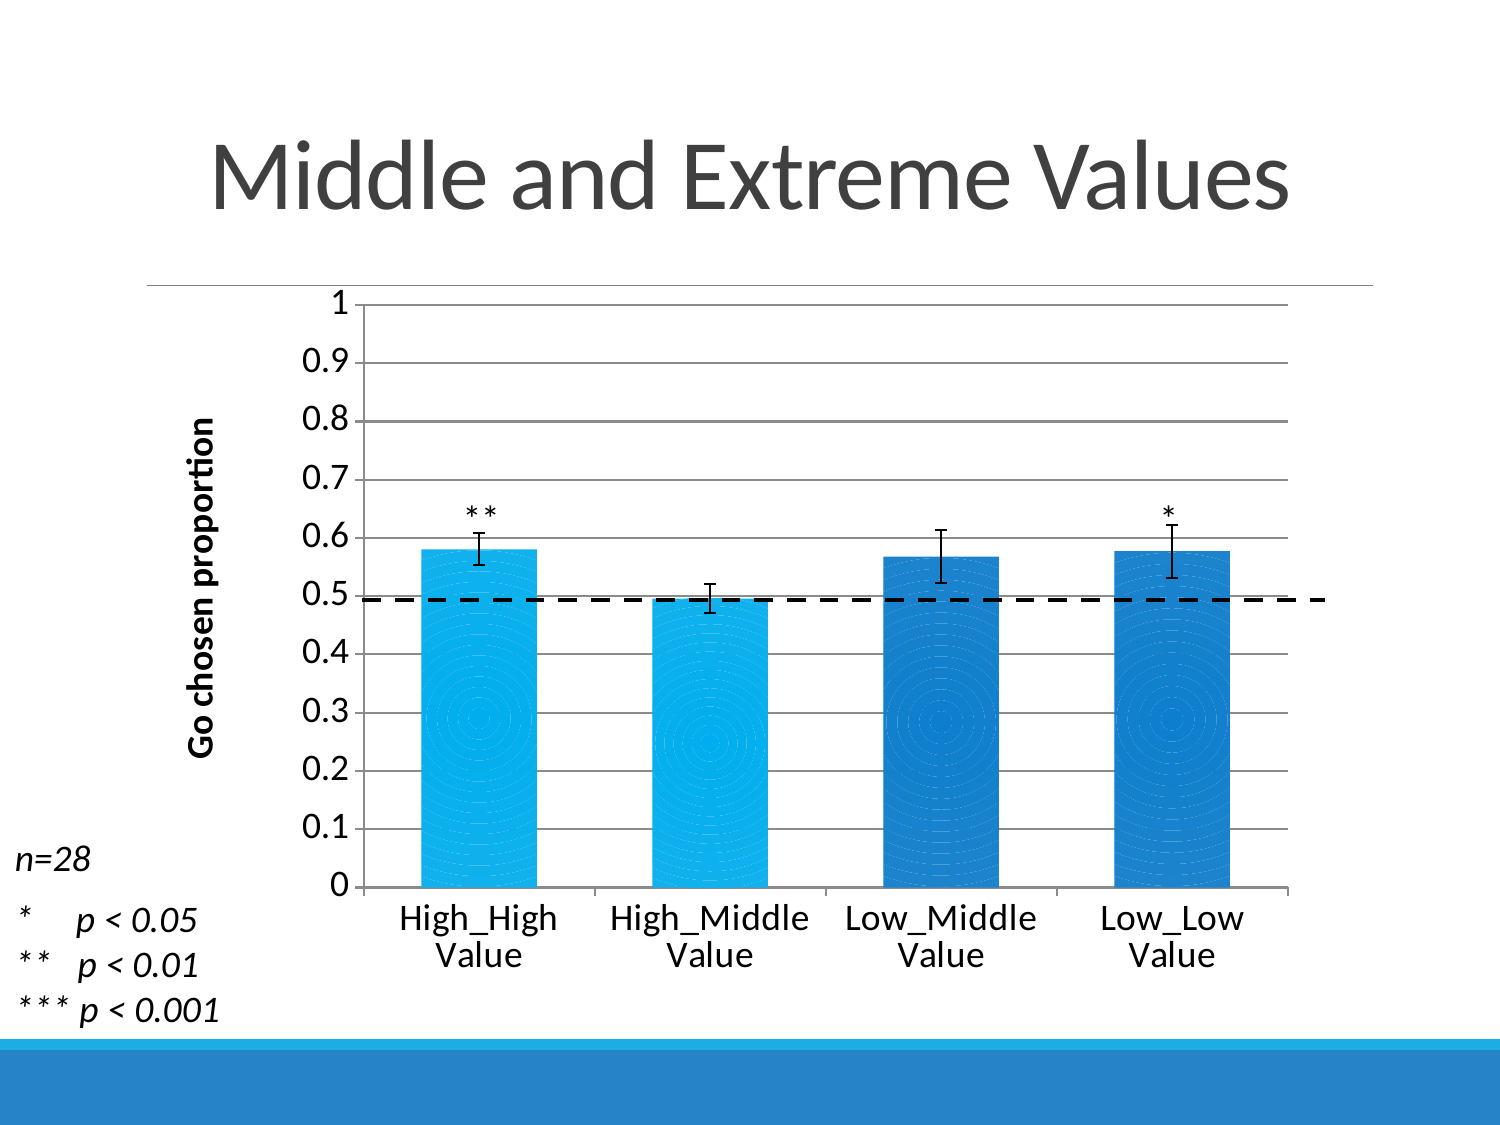

# Middle and Extreme Values

### Chart

| Category | High Value | Low Value |
|---|---|---|
| High_High Value | 0.580586536848703 | None |
| High_Middle Value | 0.495764059934319 | None |
| Low_Middle Value | None | 0.567942137196616 |
| Low_Low Value | None | 0.577381549210864 |
**
*
n=28
*     p < 0.05
**   p < 0.01
*** p < 0.001